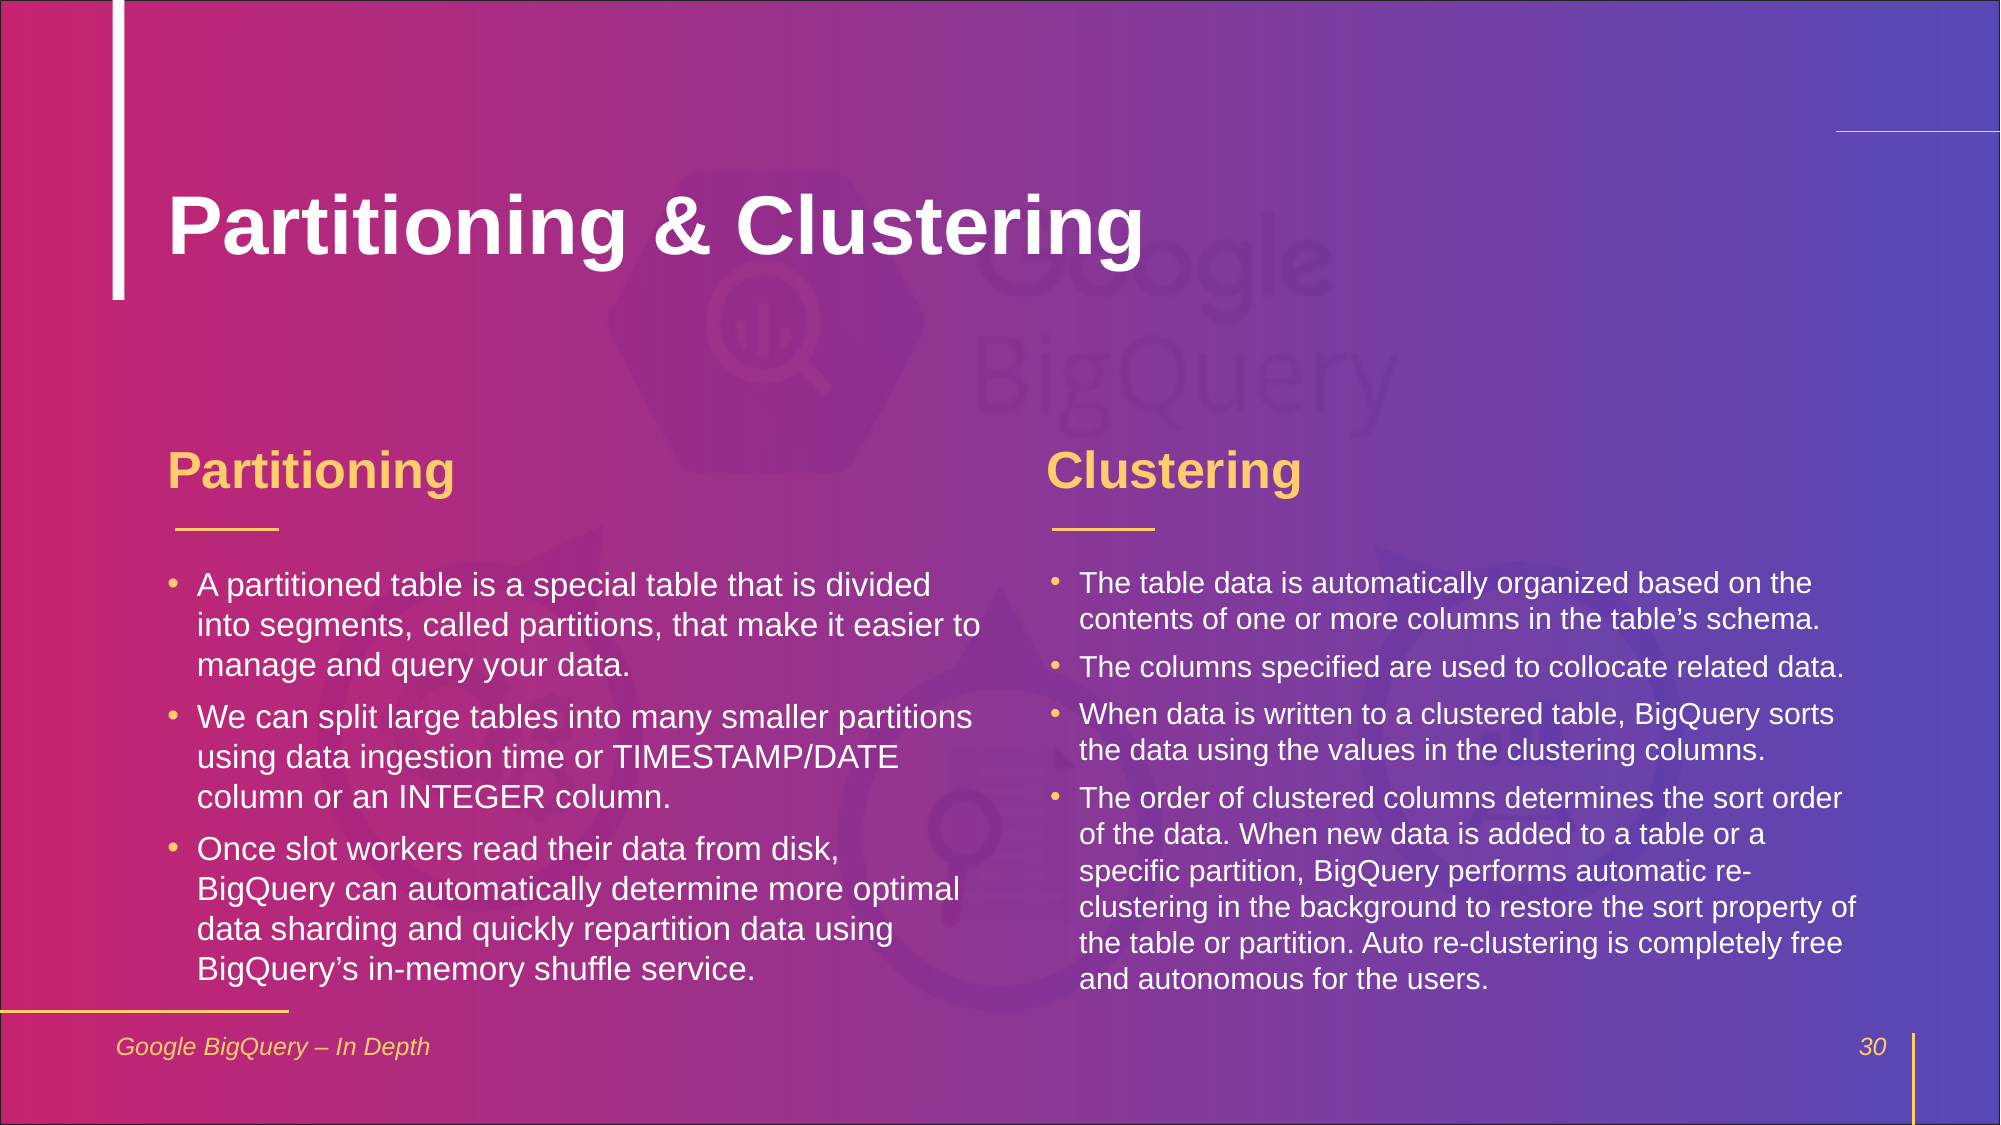

# Partitioning & Clustering
Partitioning
Clustering
A partitioned table is a special table that is divided into segments, called partitions, that make it easier to manage and query your data.
We can split large tables into many smaller partitions using data ingestion time or TIMESTAMP/DATE column or an INTEGER column.
Once slot workers read their data from disk, BigQuery can automatically determine more optimal data sharding and quickly repartition data using BigQuery’s in-memory shuffle service.
The table data is automatically organized based on the contents of one or more columns in the table’s schema.
The columns specified are used to collocate related data.
When data is written to a clustered table, BigQuery sorts the data using the values in the clustering columns.
The order of clustered columns determines the sort order of the data. When new data is added to a table or a specific partition, BigQuery performs automatic re-clustering in the background to restore the sort property of the table or partition. Auto re-clustering is completely free and autonomous for the users.
Google BigQuery – In Depth
30